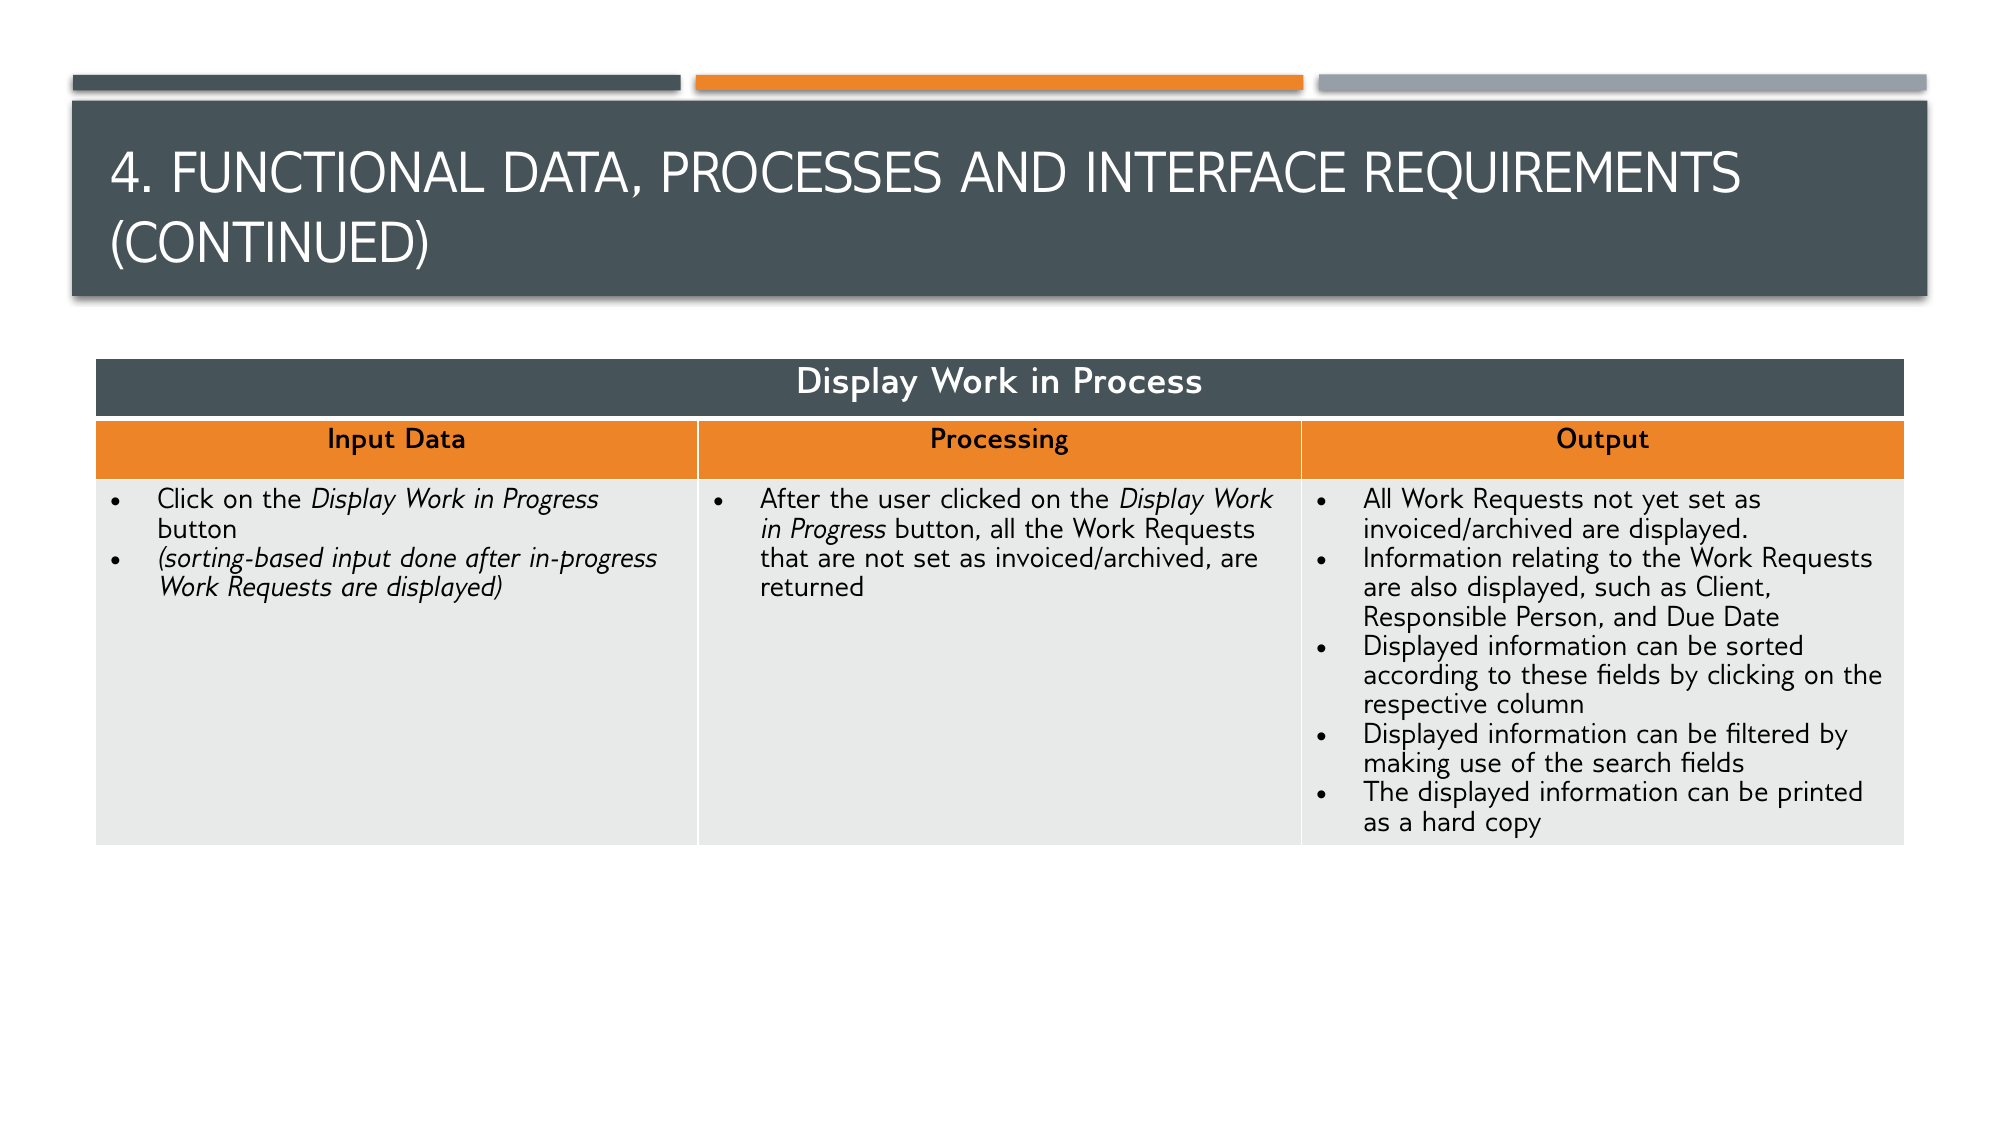

# 4. Functional data, processes and interface requirements (continued)
| Display Work in Process |  |  |
| --- | --- | --- |
| Input Data | Processing | Output |
| Click on the Display Work in Progress button (sorting-based input done after in-progress Work Requests are displayed) | After the user clicked on the Display Work in Progress button, all the Work Requests that are not set as invoiced/archived, are returned | All Work Requests not yet set as invoiced/archived are displayed. Information relating to the Work Requests are also displayed, such as Client, Responsible Person, and Due Date Displayed information can be sorted according to these fields by clicking on the respective column Displayed information can be filtered by making use of the search fields The displayed information can be printed as a hard copy |